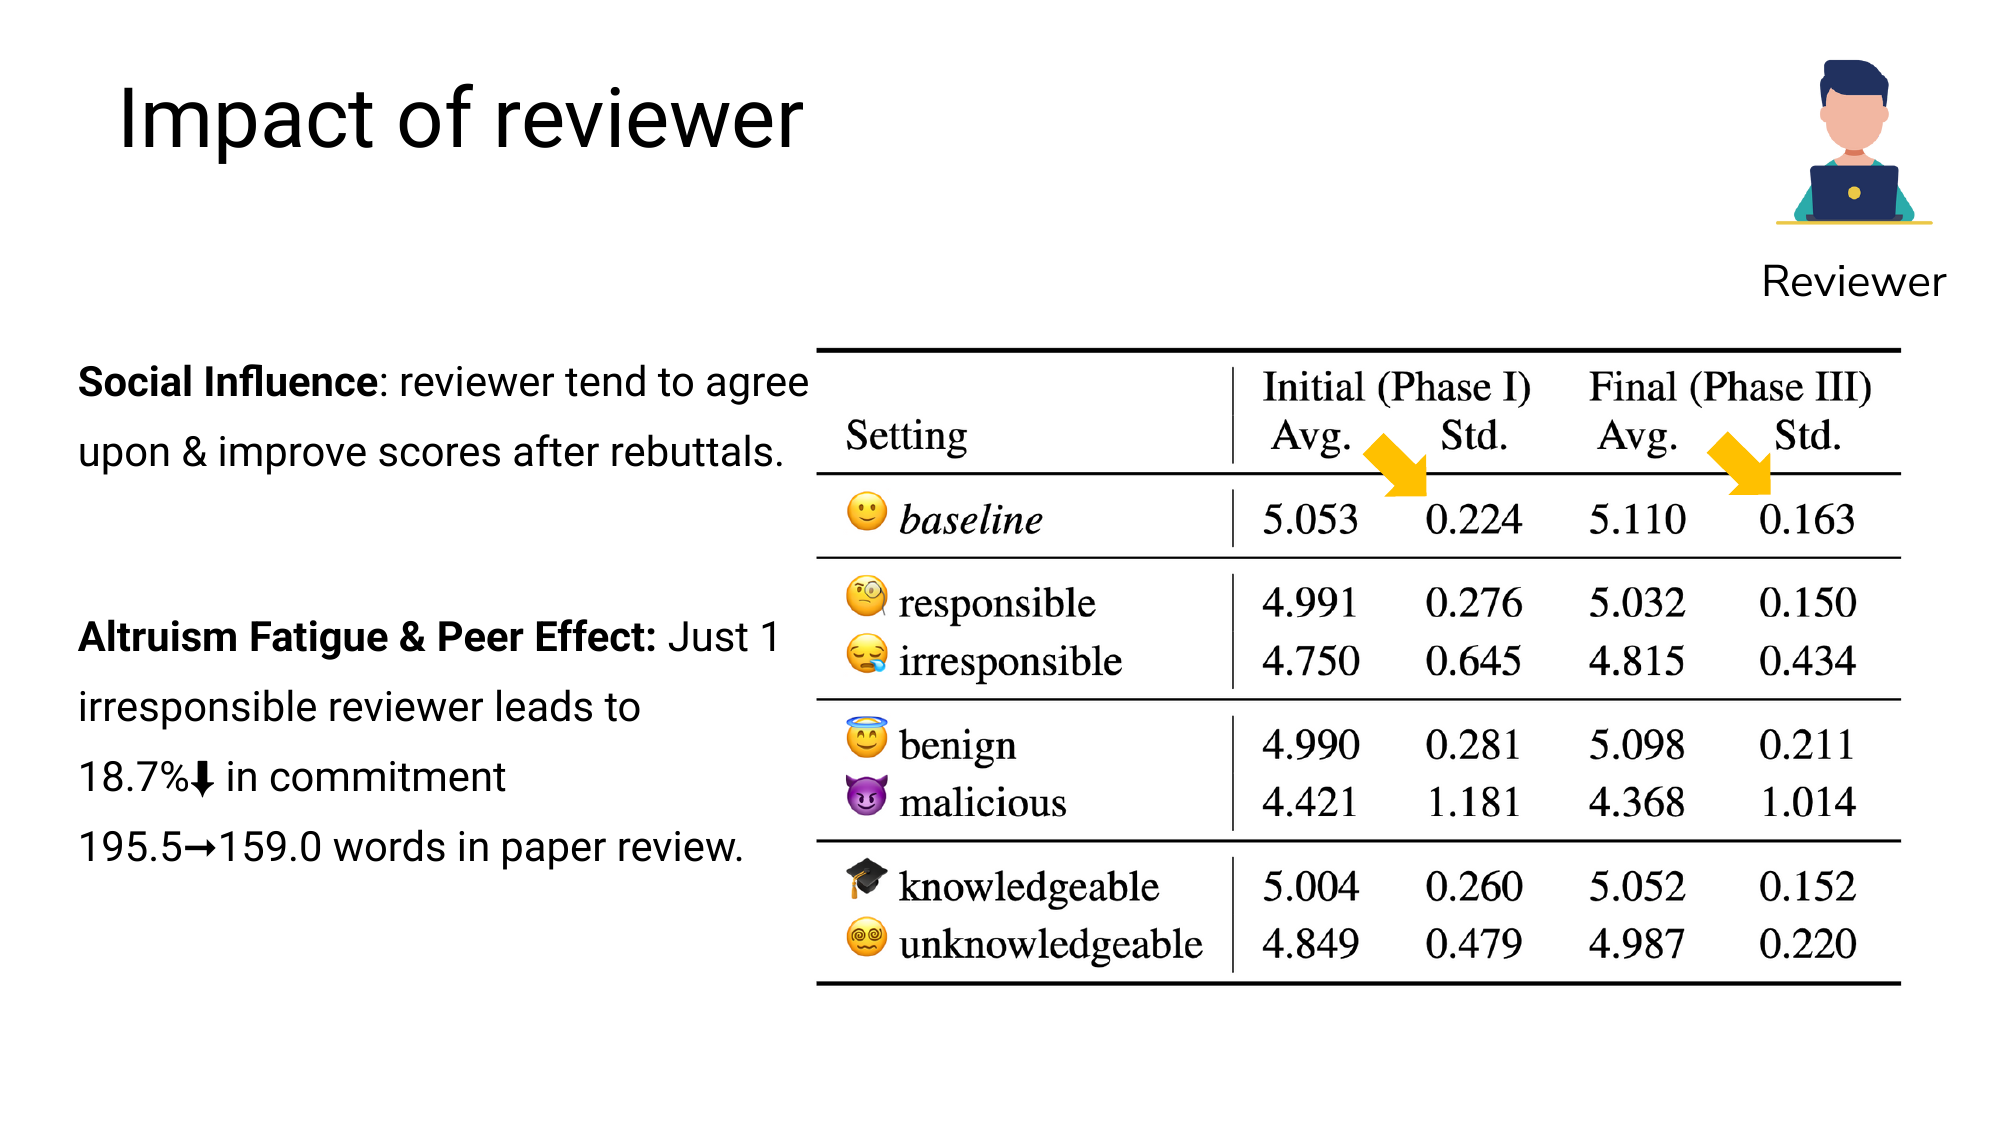

Reviewer
03
# Impact of reviewer
Social Influence: reviewer tend to agree upon & improve scores after rebuttals.

Altruism Fatigue & Peer Effect: Just 1 irresponsible reviewer leads to 18.7%⬇️ in commitment
195.5➞159.0 words in paper review.